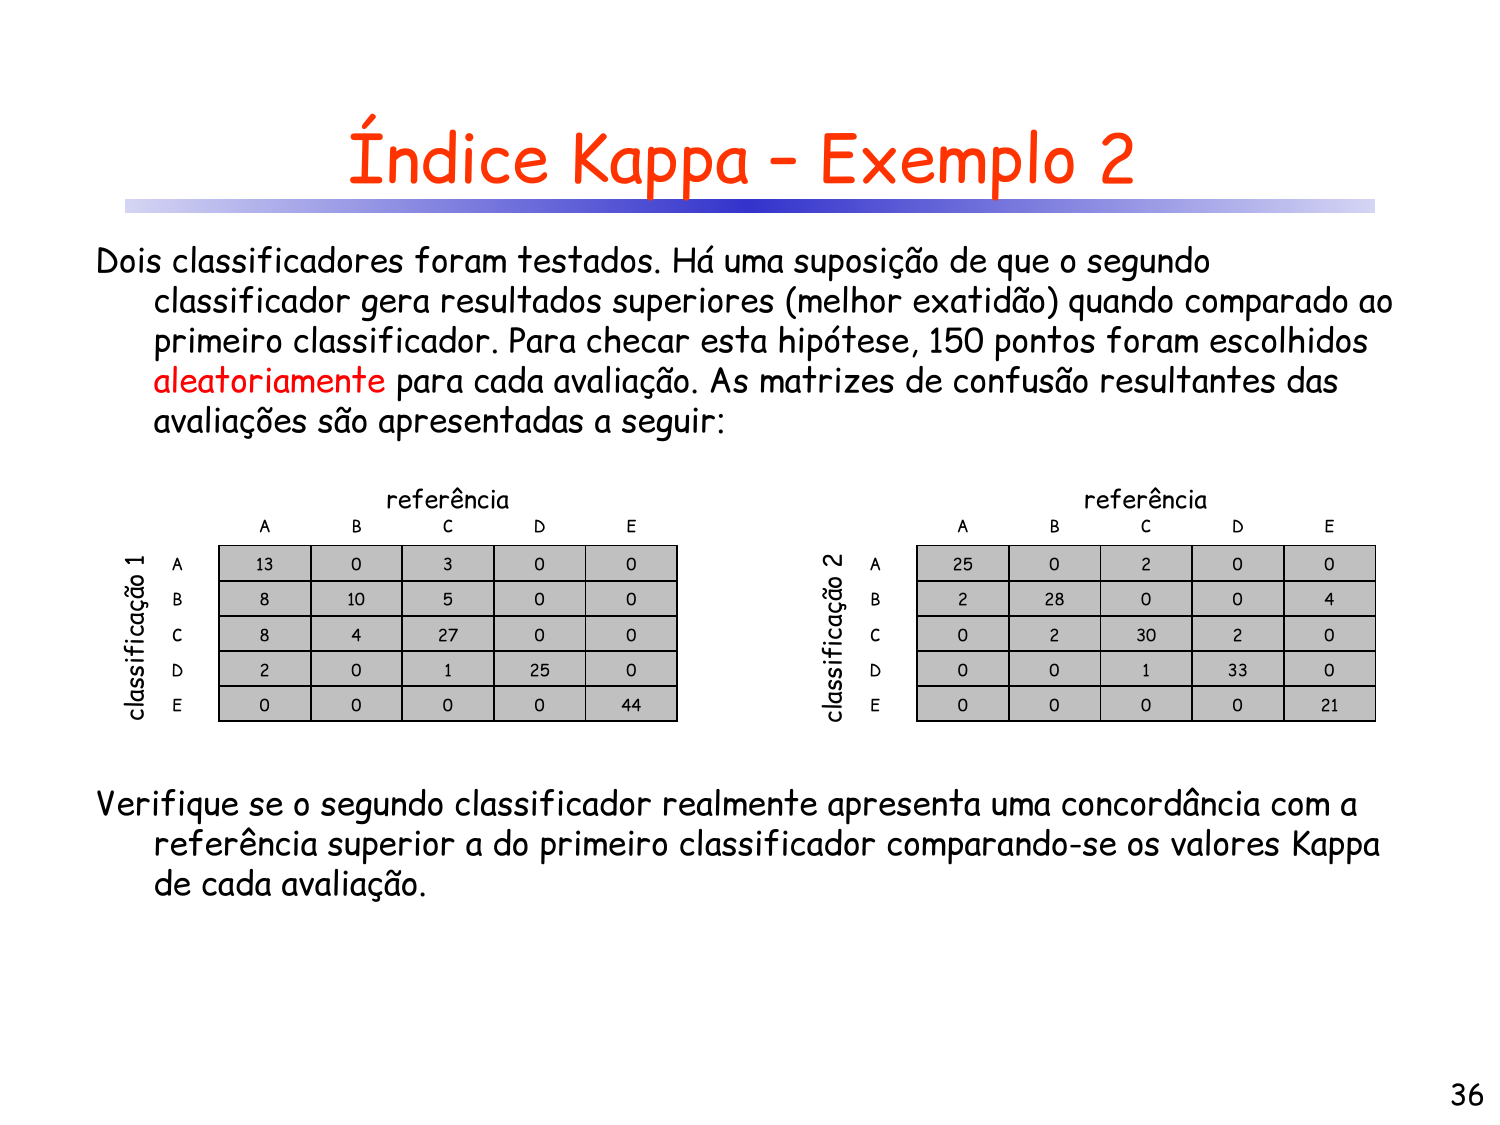

# Índice Kappa – Exemplo 2
Dois classificadores foram testados. Há uma suposição de que o segundo classificador gera resultados superiores (melhor exatidão) quando comparado ao primeiro classificador. Para checar esta hipótese, 150 pontos foram escolhidos aleatoriamente para cada avaliação. As matrizes de confusão resultantes das avaliações são apresentadas a seguir:
|  | A | B | C | D | E |
| --- | --- | --- | --- | --- | --- |
| A | 13 | 0 | 3 | 0 | 0 |
| B | 8 | 10 | 5 | 0 | 0 |
| C | 8 | 4 | 27 | 0 | 0 |
| D | 2 | 0 | 1 | 25 | 0 |
| E | 0 | 0 | 0 | 0 | 44 |
|  | A | B | C | D | E |
| --- | --- | --- | --- | --- | --- |
| A | 25 | 0 | 2 | 0 | 0 |
| B | 2 | 28 | 0 | 0 | 4 |
| C | 0 | 2 | 30 | 2 | 0 |
| D | 0 | 0 | 1 | 33 | 0 |
| E | 0 | 0 | 0 | 0 | 21 |
referência
referência
classificação 1
classificação 2
Verifique se o segundo classificador realmente apresenta uma concordância com a referência superior a do primeiro classificador comparando-se os valores Kappa de cada avaliação.
36